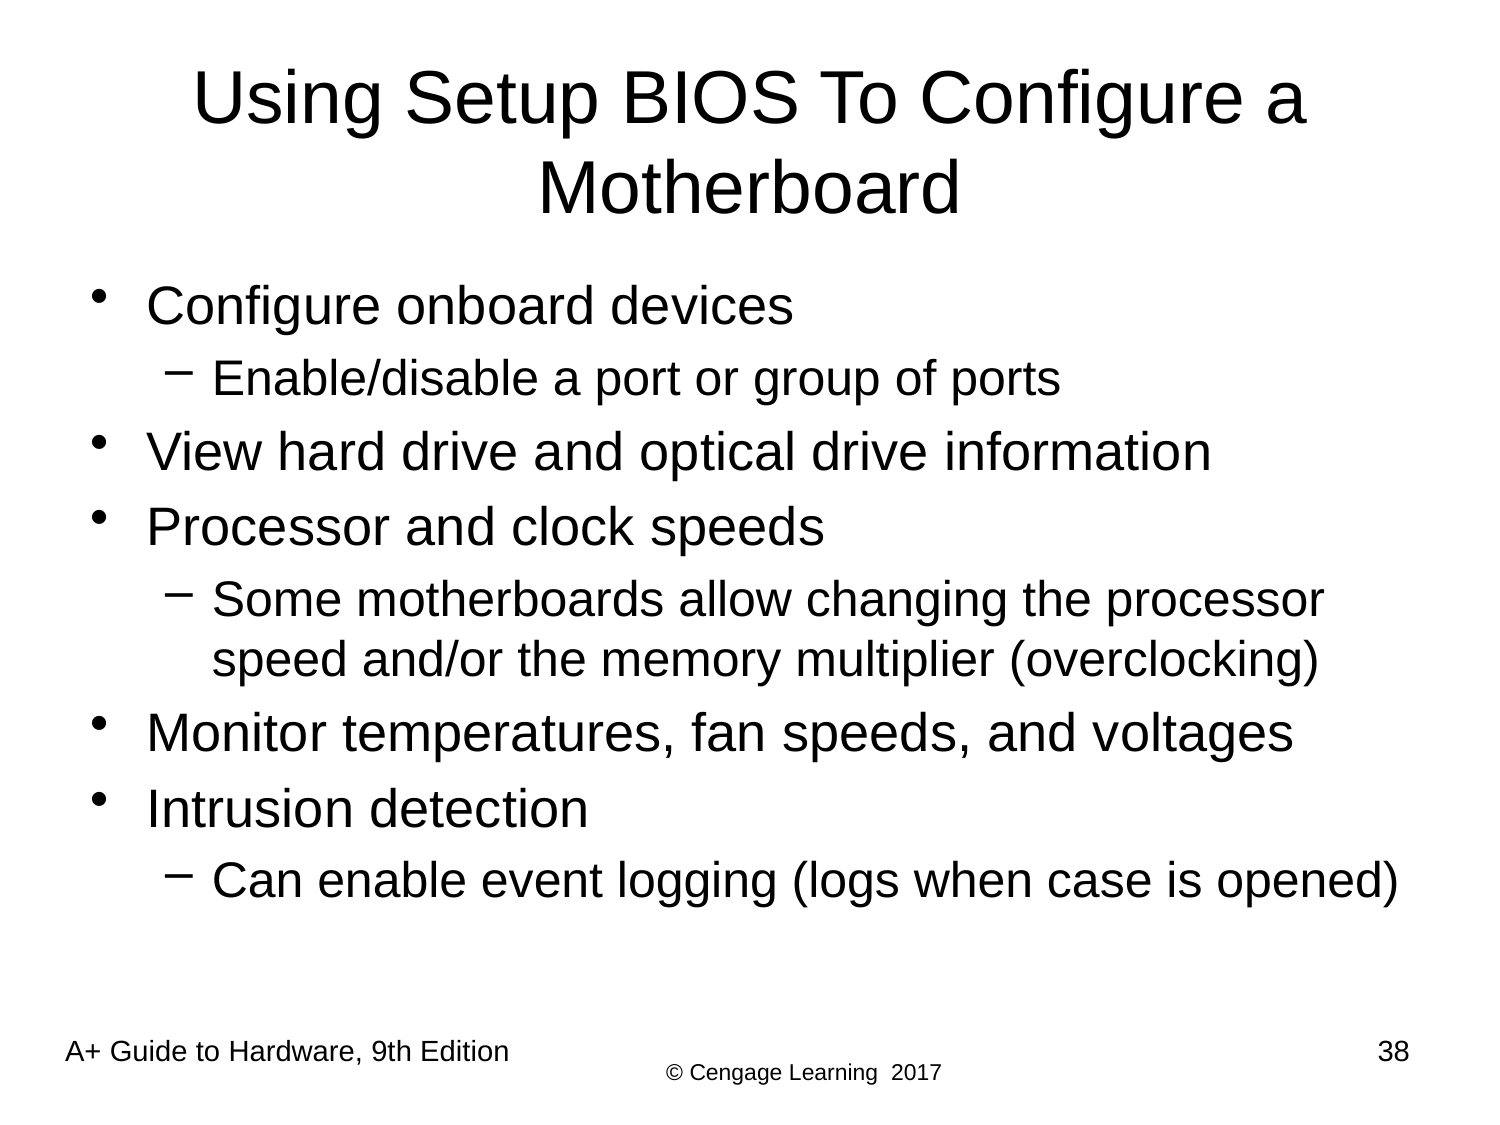

# Using Setup BIOS To Configure a Motherboard
Configure onboard devices
Enable/disable a port or group of ports
View hard drive and optical drive information
Processor and clock speeds
Some motherboards allow changing the processor speed and/or the memory multiplier (overclocking)
Monitor temperatures, fan speeds, and voltages
Intrusion detection
Can enable event logging (logs when case is opened)

38
A+ Guide to Hardware, 9th Edition